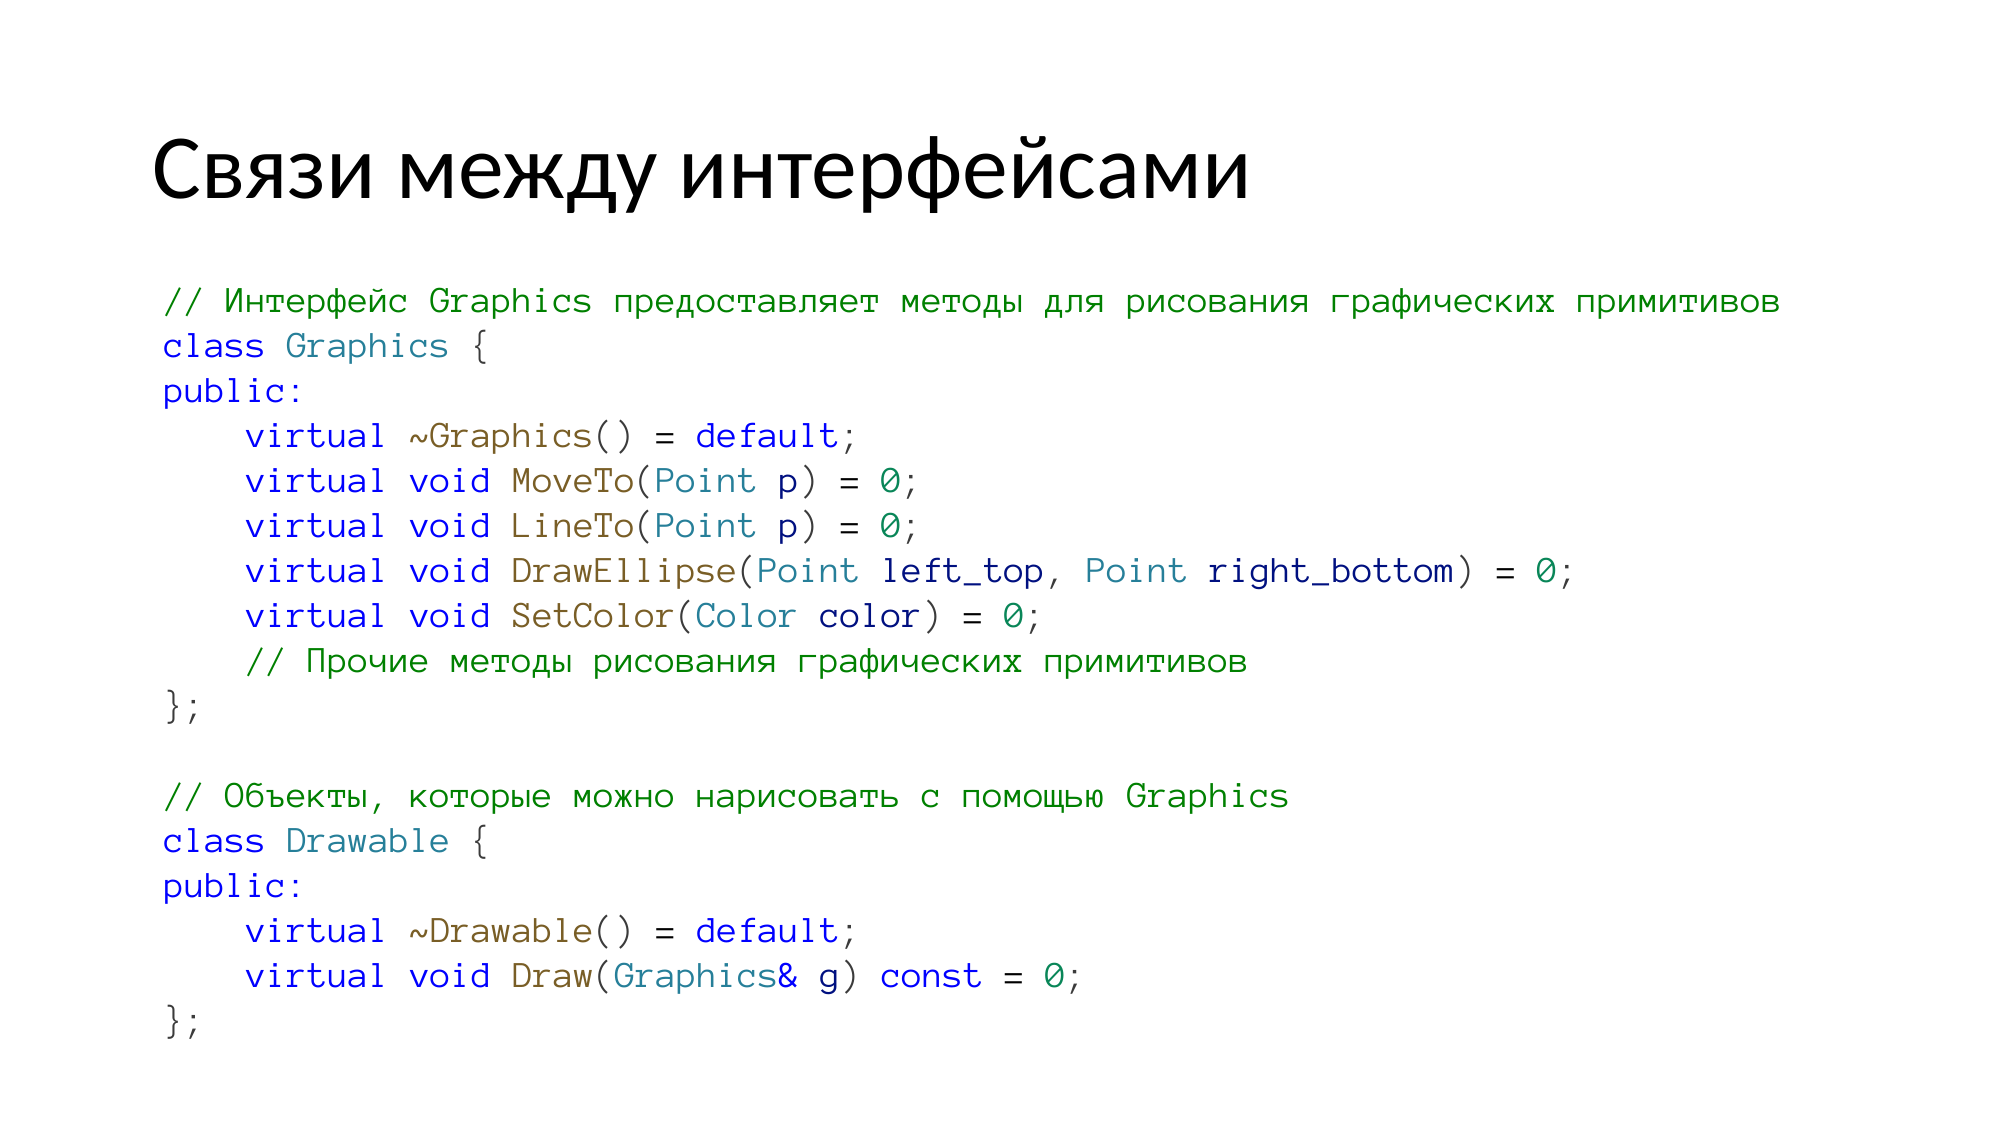

# Связи между интерфейсами
// Интерфейс Graphics предоставляет методы для рисования графических примитивов
class Graphics {
public:
    virtual ~Graphics() = default;
    virtual void MoveTo(Point p) = 0;
    virtual void LineTo(Point p) = 0;
    virtual void DrawEllipse(Point left_top, Point right_bottom) = 0;
    virtual void SetColor(Color color) = 0;
    // Прочие методы рисования графических примитивов
};
// Объекты, которые можно нарисовать с помощью Graphics
class Drawable {
public:
    virtual ~Drawable() = default;
    virtual void Draw(Graphics& g) const = 0;
};